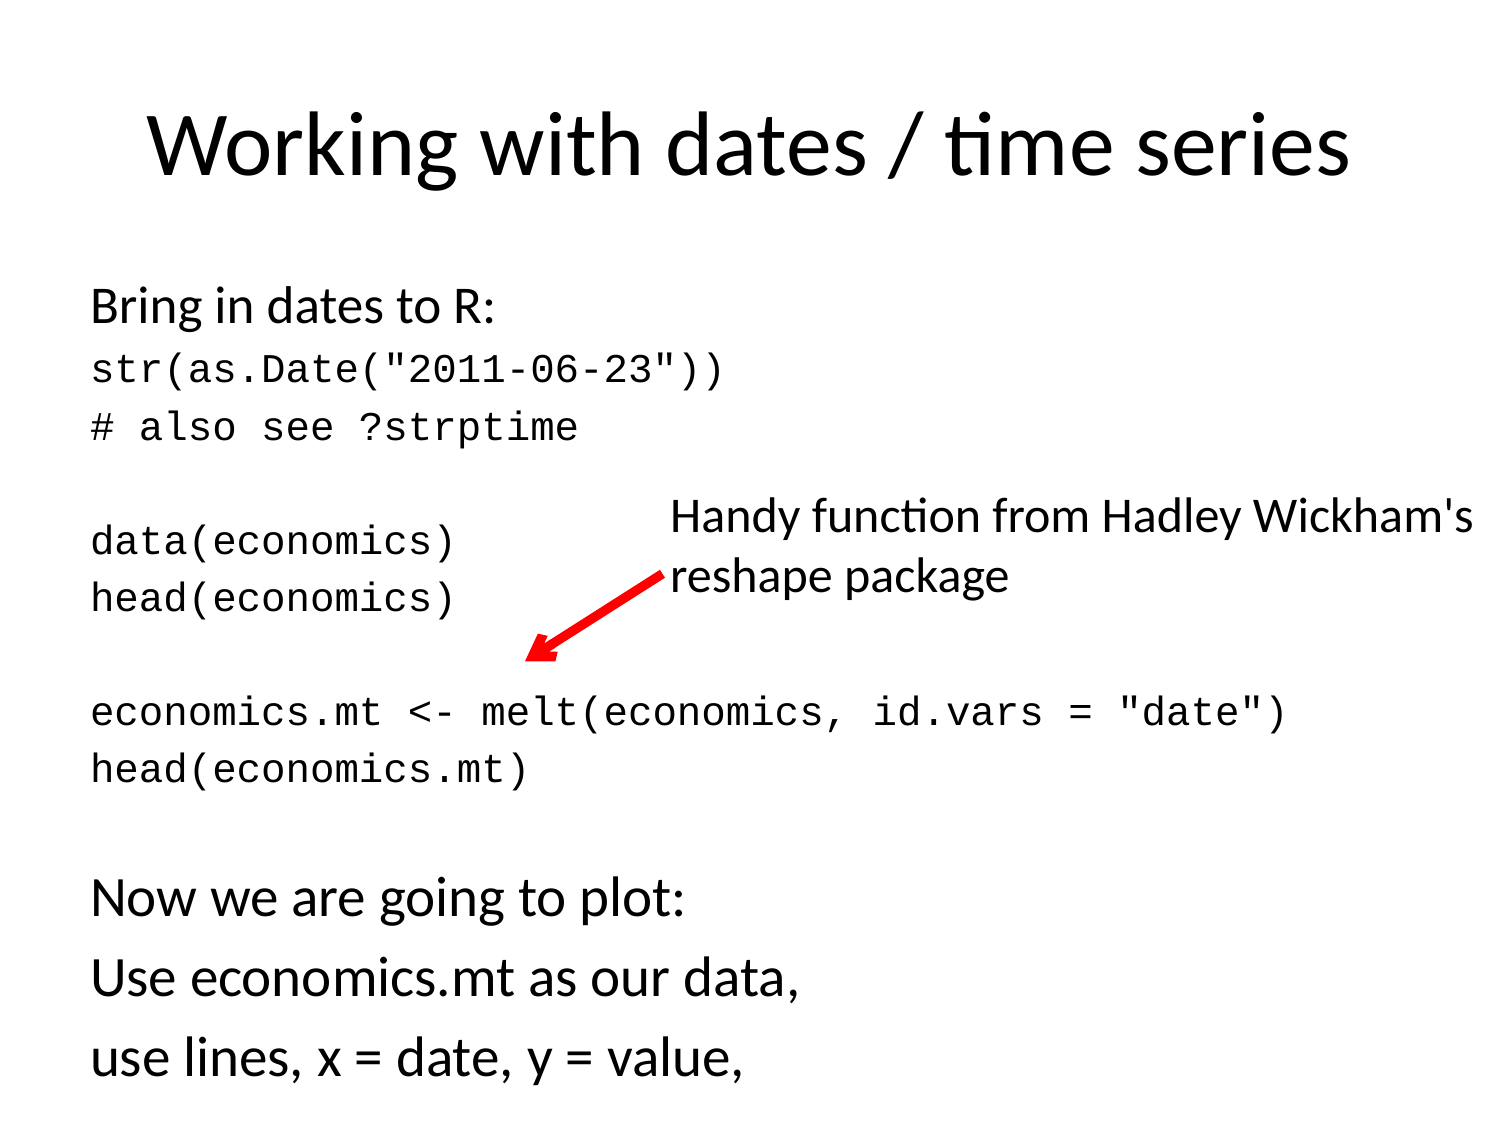

# Working with dates / time series
Bring in dates to R:
str(as.Date("2011-06-23"))
# also see ?strptime

data(economics)
head(economics)

economics.mt <- melt(economics, id.vars = "date")
head(economics.mt)

Now we are going to plot:
Use economics.mt as our data,
use lines, x = date, y = value,
Handy function from Hadley Wickham's
reshape package